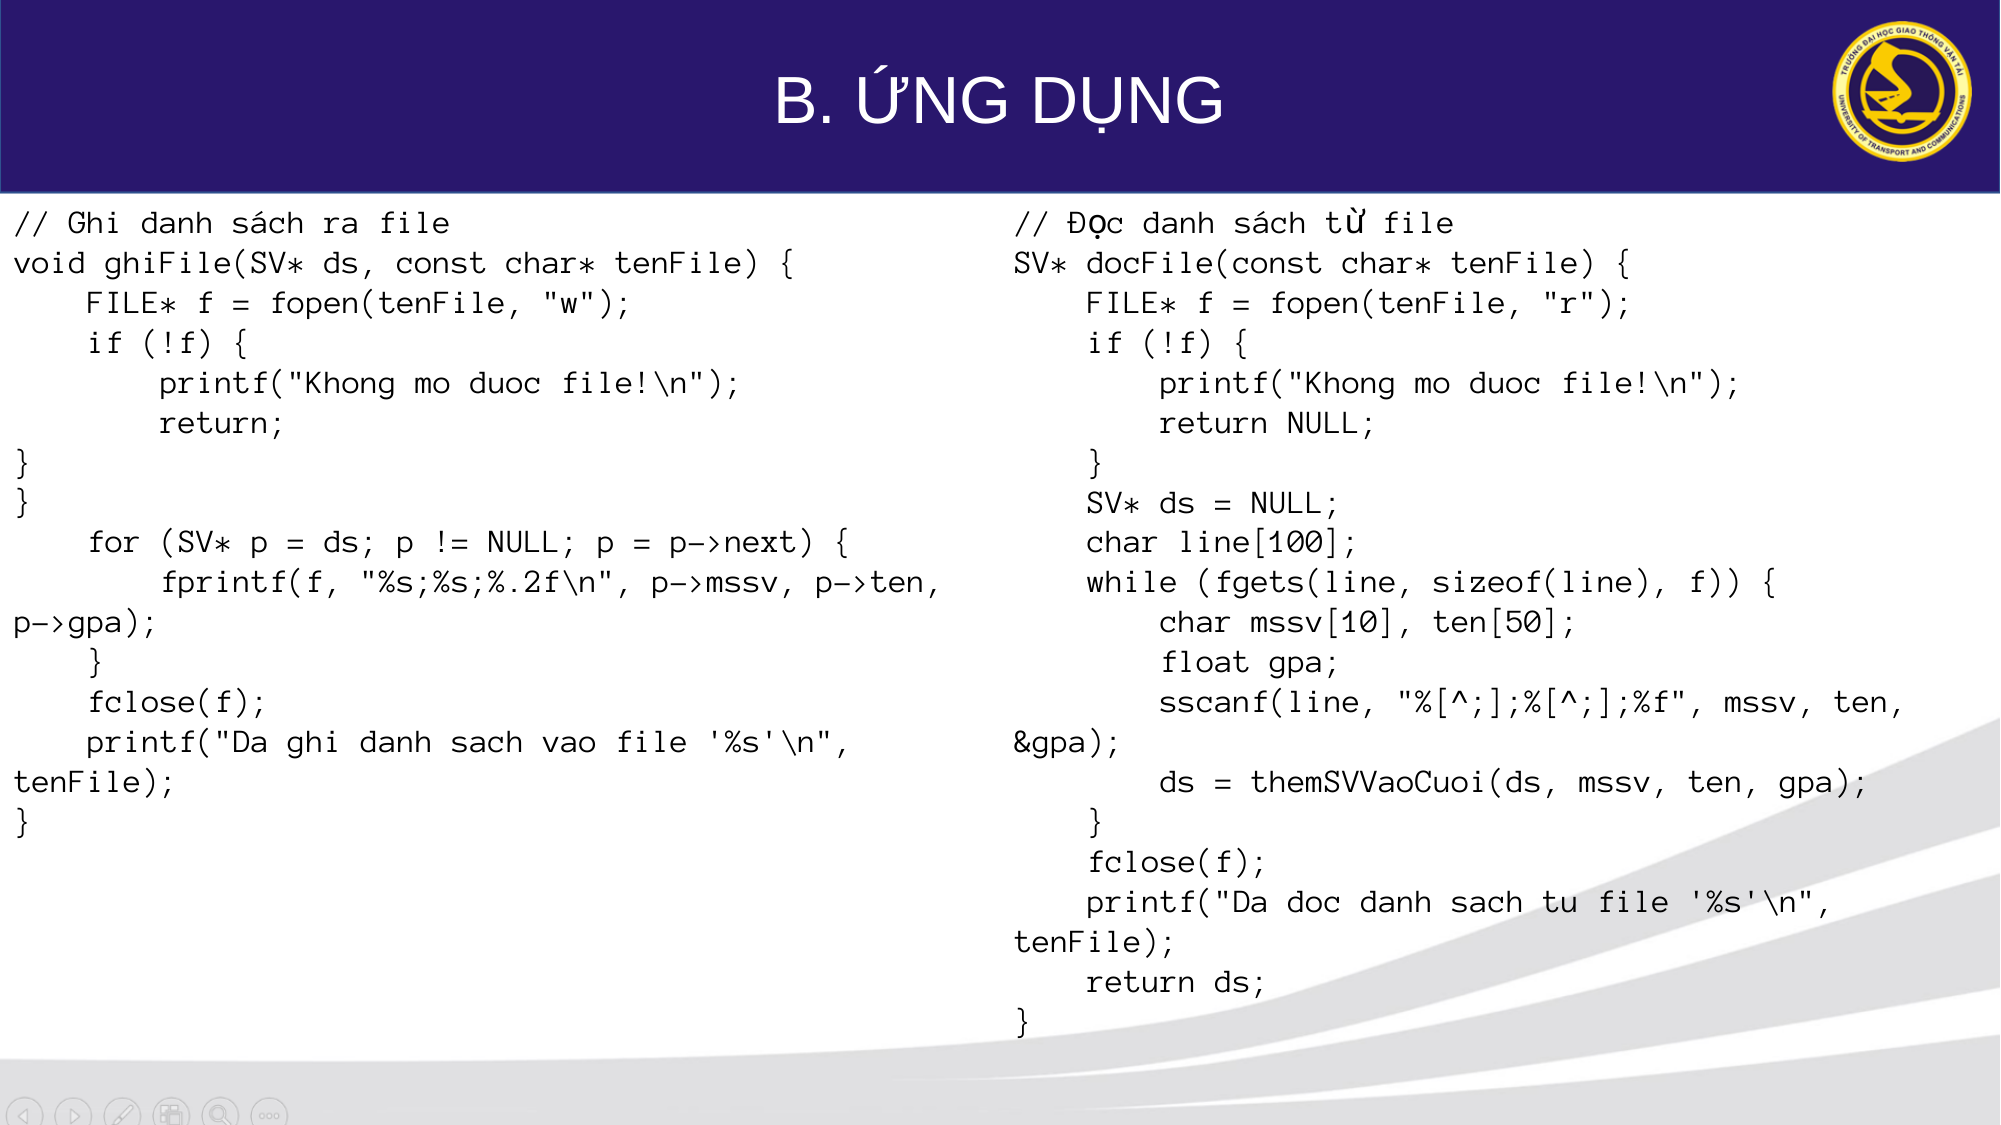

B. ỨNG DỤNG
// Ghi danh sách ra file
void ghiFile(SV* ds, const char* tenFile) {
    FILE* f = fopen(tenFile, "w");
    if (!f) {
        printf("Khong mo duoc file!\n");
        return;
}
}
    for (SV* p = ds; p != NULL; p = p->next) {
        fprintf(f, "%s;%s;%.2f\n", p->mssv, p->ten, p->gpa);
    }
    fclose(f);
    printf("Da ghi danh sach vao file '%s'\n", tenFile);
}
// Đọc danh sách từ file
SV* docFile(const char* tenFile) {
    FILE* f = fopen(tenFile, "r");
    if (!f) {
        printf("Khong mo duoc file!\n");
        return NULL;
    }
    SV* ds = NULL;
    char line[100];
    while (fgets(line, sizeof(line), f)) {
        char mssv[10], ten[50];
        float gpa;
        sscanf(line, "%[^;];%[^;];%f", mssv, ten, &gpa);
        ds = themSVVaoCuoi(ds, mssv, ten, gpa);
    }
    fclose(f);
    printf("Da doc danh sach tu file '%s'\n", tenFile);
    return ds;
}